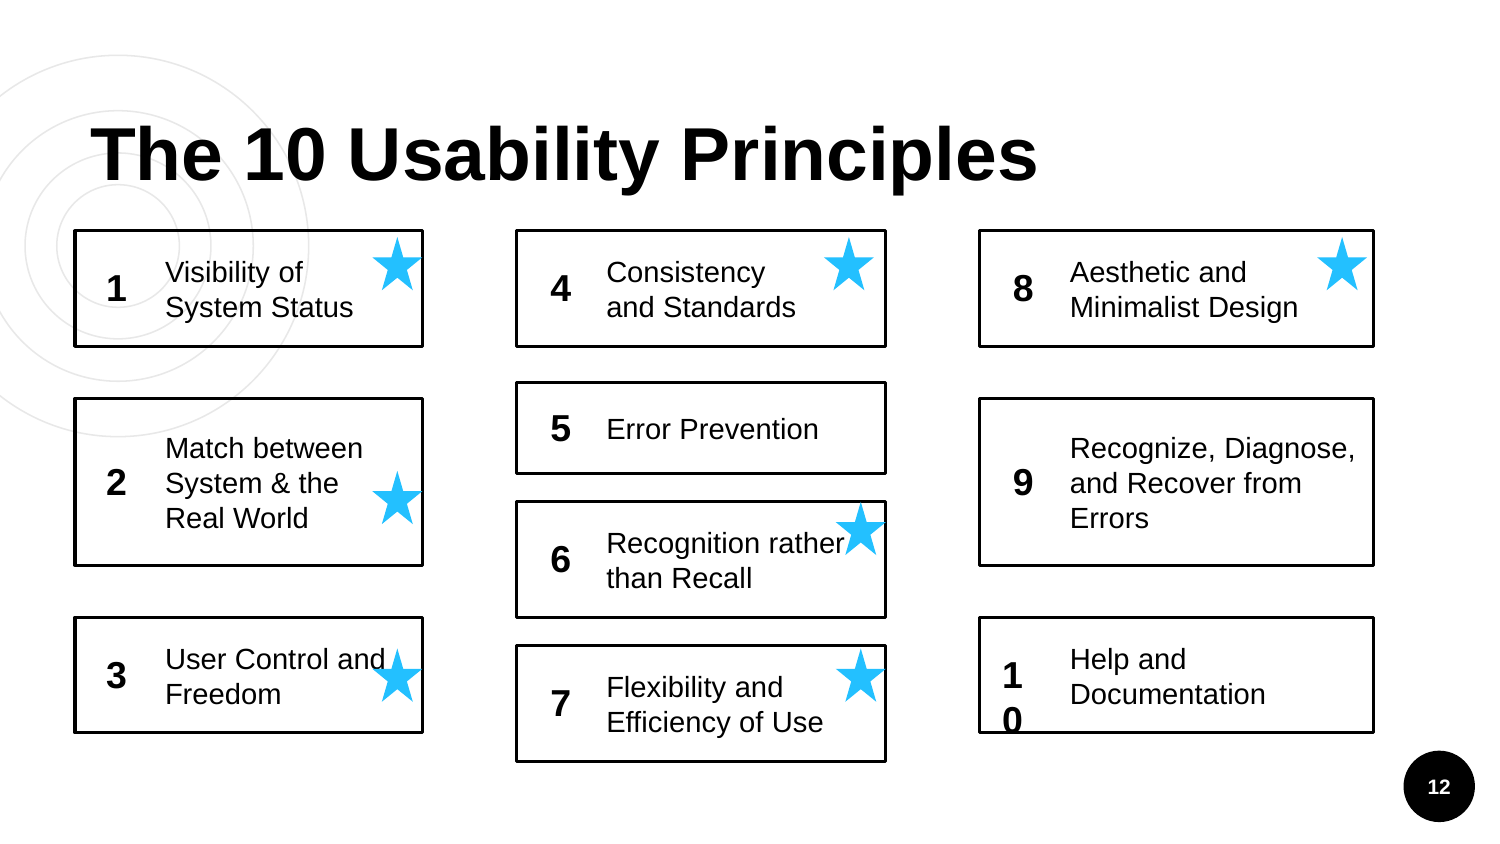

# The 10 Usability Principles
Visibility of System Status
Consistency
and Standards
Aesthetic and Minimalist Design

1
4
8
Error Prevention
5
Recognize, Diagnose, and Recover from Errors
Match between System & the Real World
9
2

Recognition rather than Recall

6
Help and Documentation
User Control and Freedom
3
10
Flexibility and Efficiency of Use

7
12